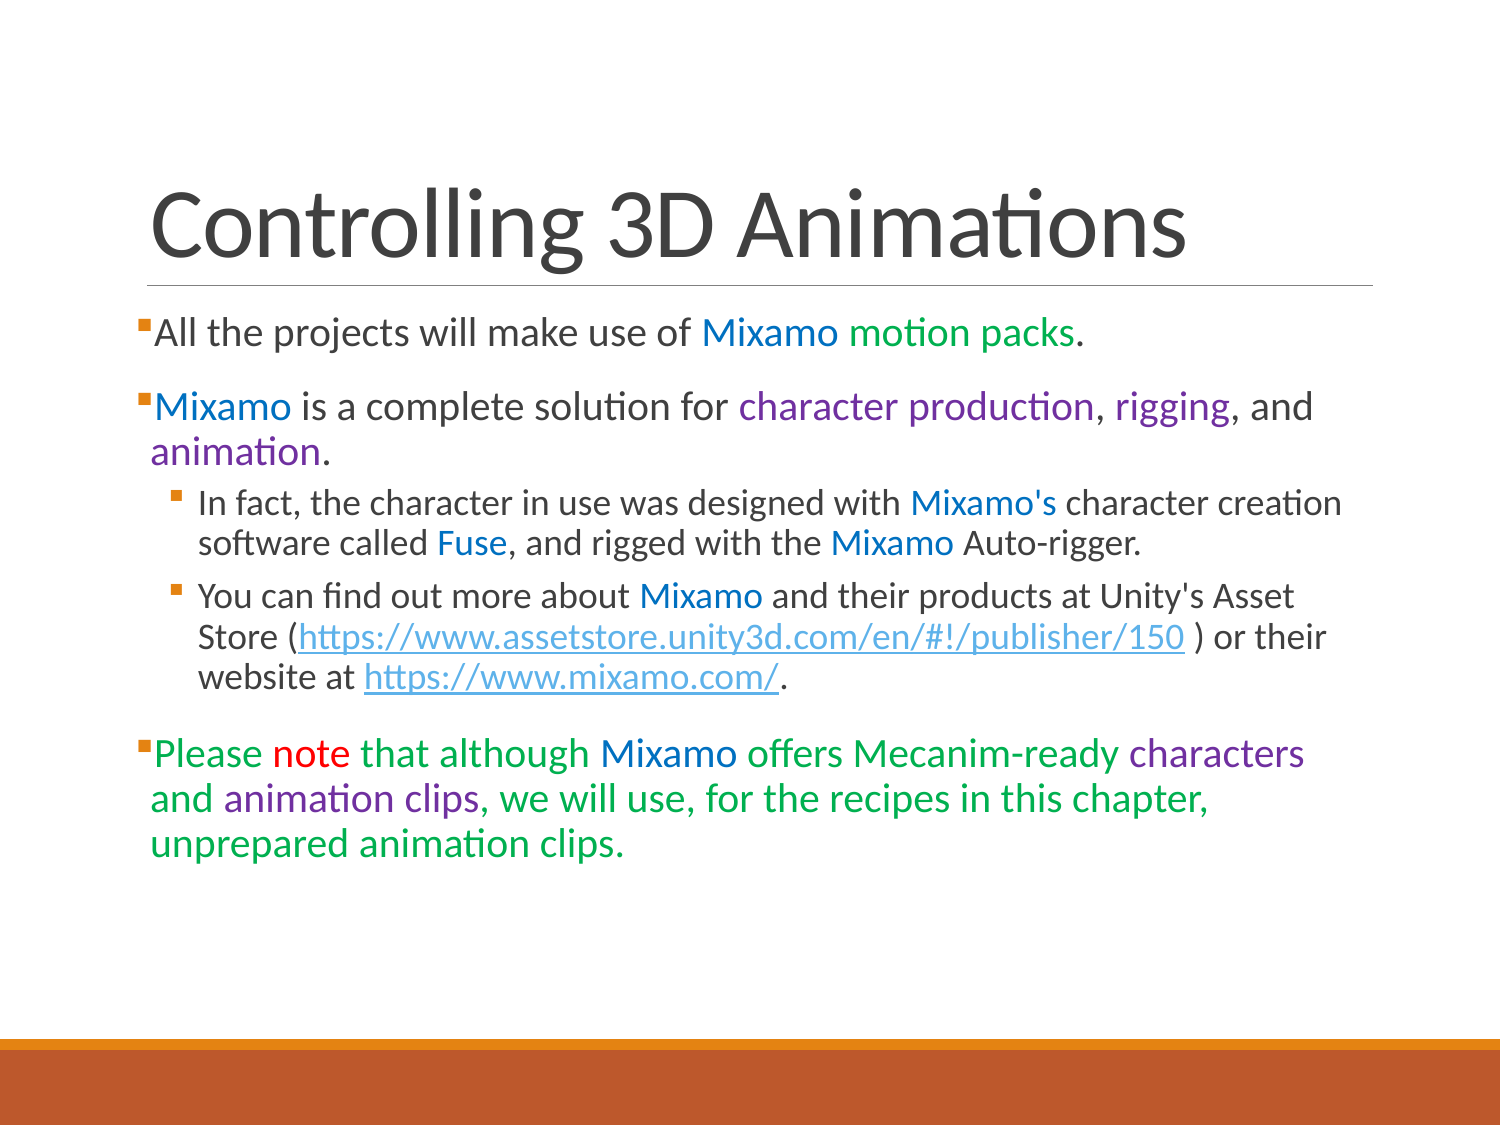

# Controlling 3D Animations
All the projects will make use of Mixamo motion packs.
Mixamo is a complete solution for character production, rigging, and animation.
In fact, the character in use was designed with Mixamo's character creation software called Fuse, and rigged with the Mixamo Auto-rigger.
You can find out more about Mixamo and their products at Unity's Asset Store (https://www.assetstore.unity3d.com/en/#!/publisher/150 ) or their website at https://www.mixamo.com/.
Please note that although Mixamo offers Mecanim-ready characters and animation clips, we will use, for the recipes in this chapter, unprepared animation clips.